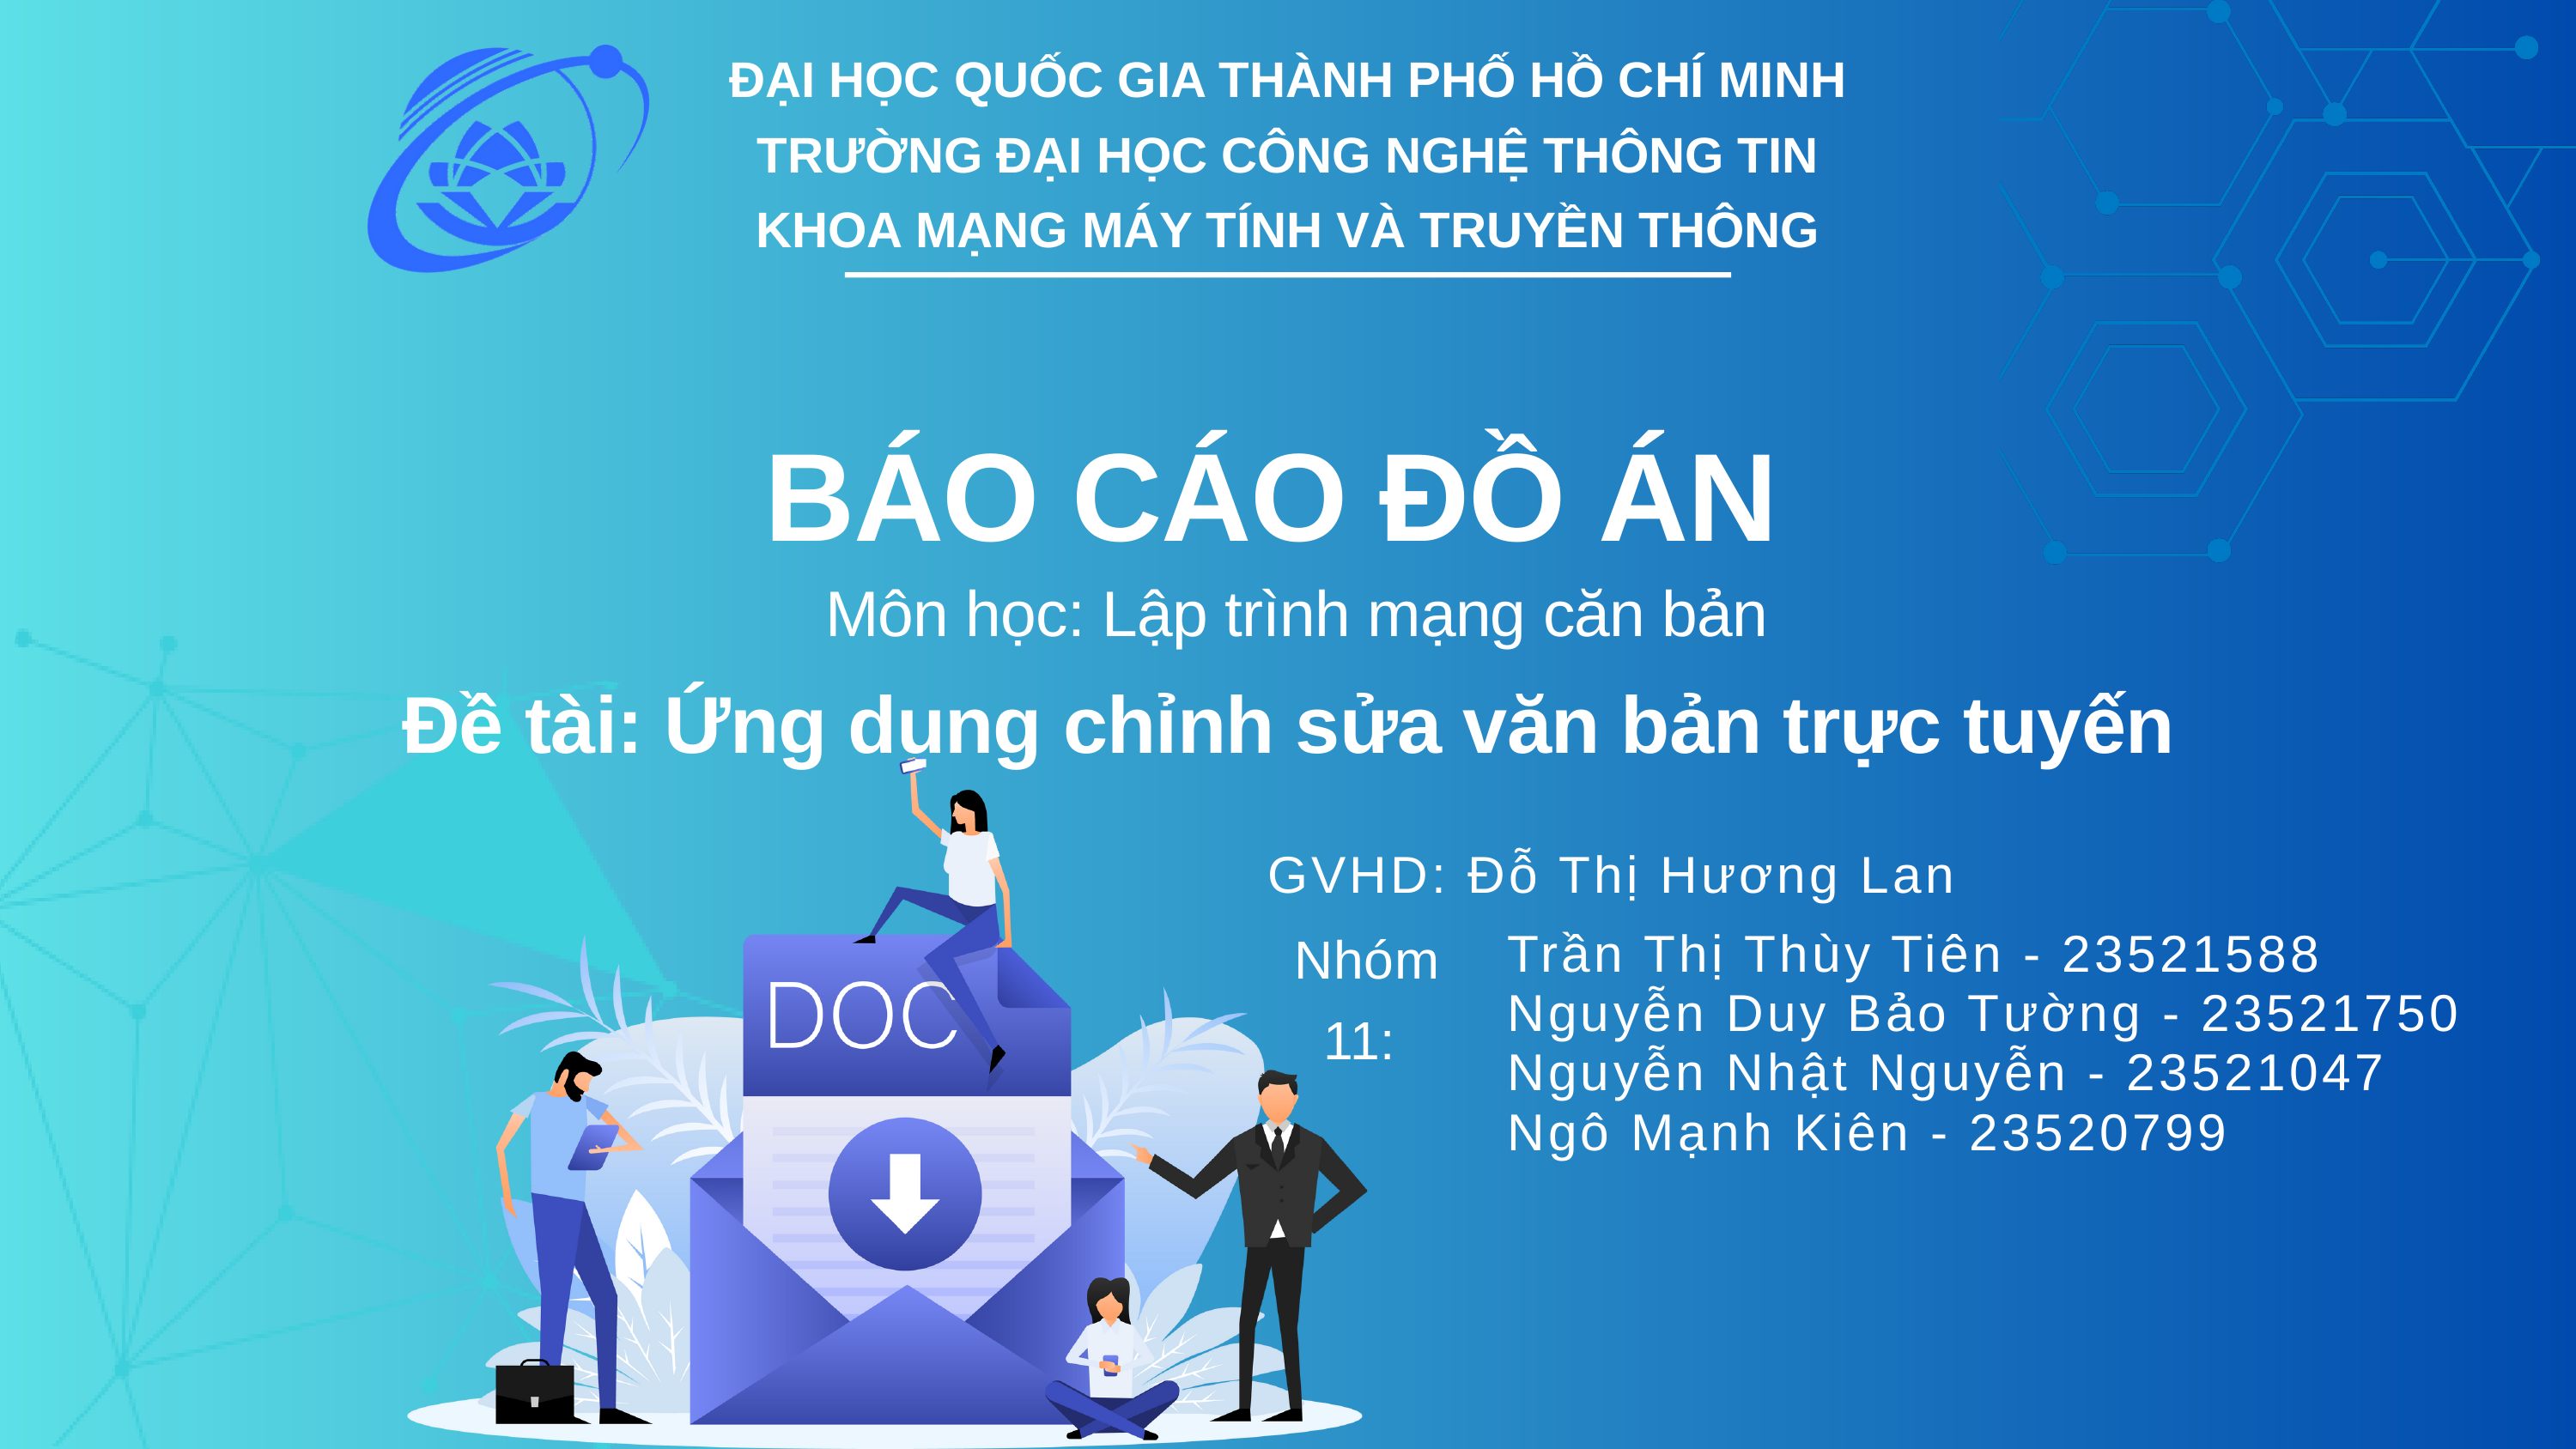

ĐẠI HỌC QUỐC GIA THÀNH PHỐ HỒ CHÍ MINH
TRƯỜNG ĐẠI HỌC CÔNG NGHỆ THÔNG TIN
KHOA MẠNG MÁY TÍNH VÀ TRUYỀN THÔNG

BÁO CÁO ĐỒ ÁN
 Môn học: Lập trình mạng căn bản

Đề tài: Ứng dụng chỉnh sửa văn bản trực tuyến

GVHD: Đỗ Thị Hương Lan
Nhóm 11:
Trần Thị Thùy Tiên - 23521588
Nguyễn Duy Bảo Tường - 23521750
Nguyễn Nhật Nguyễn - 23521047
Ngô Mạnh Kiên - 23520799